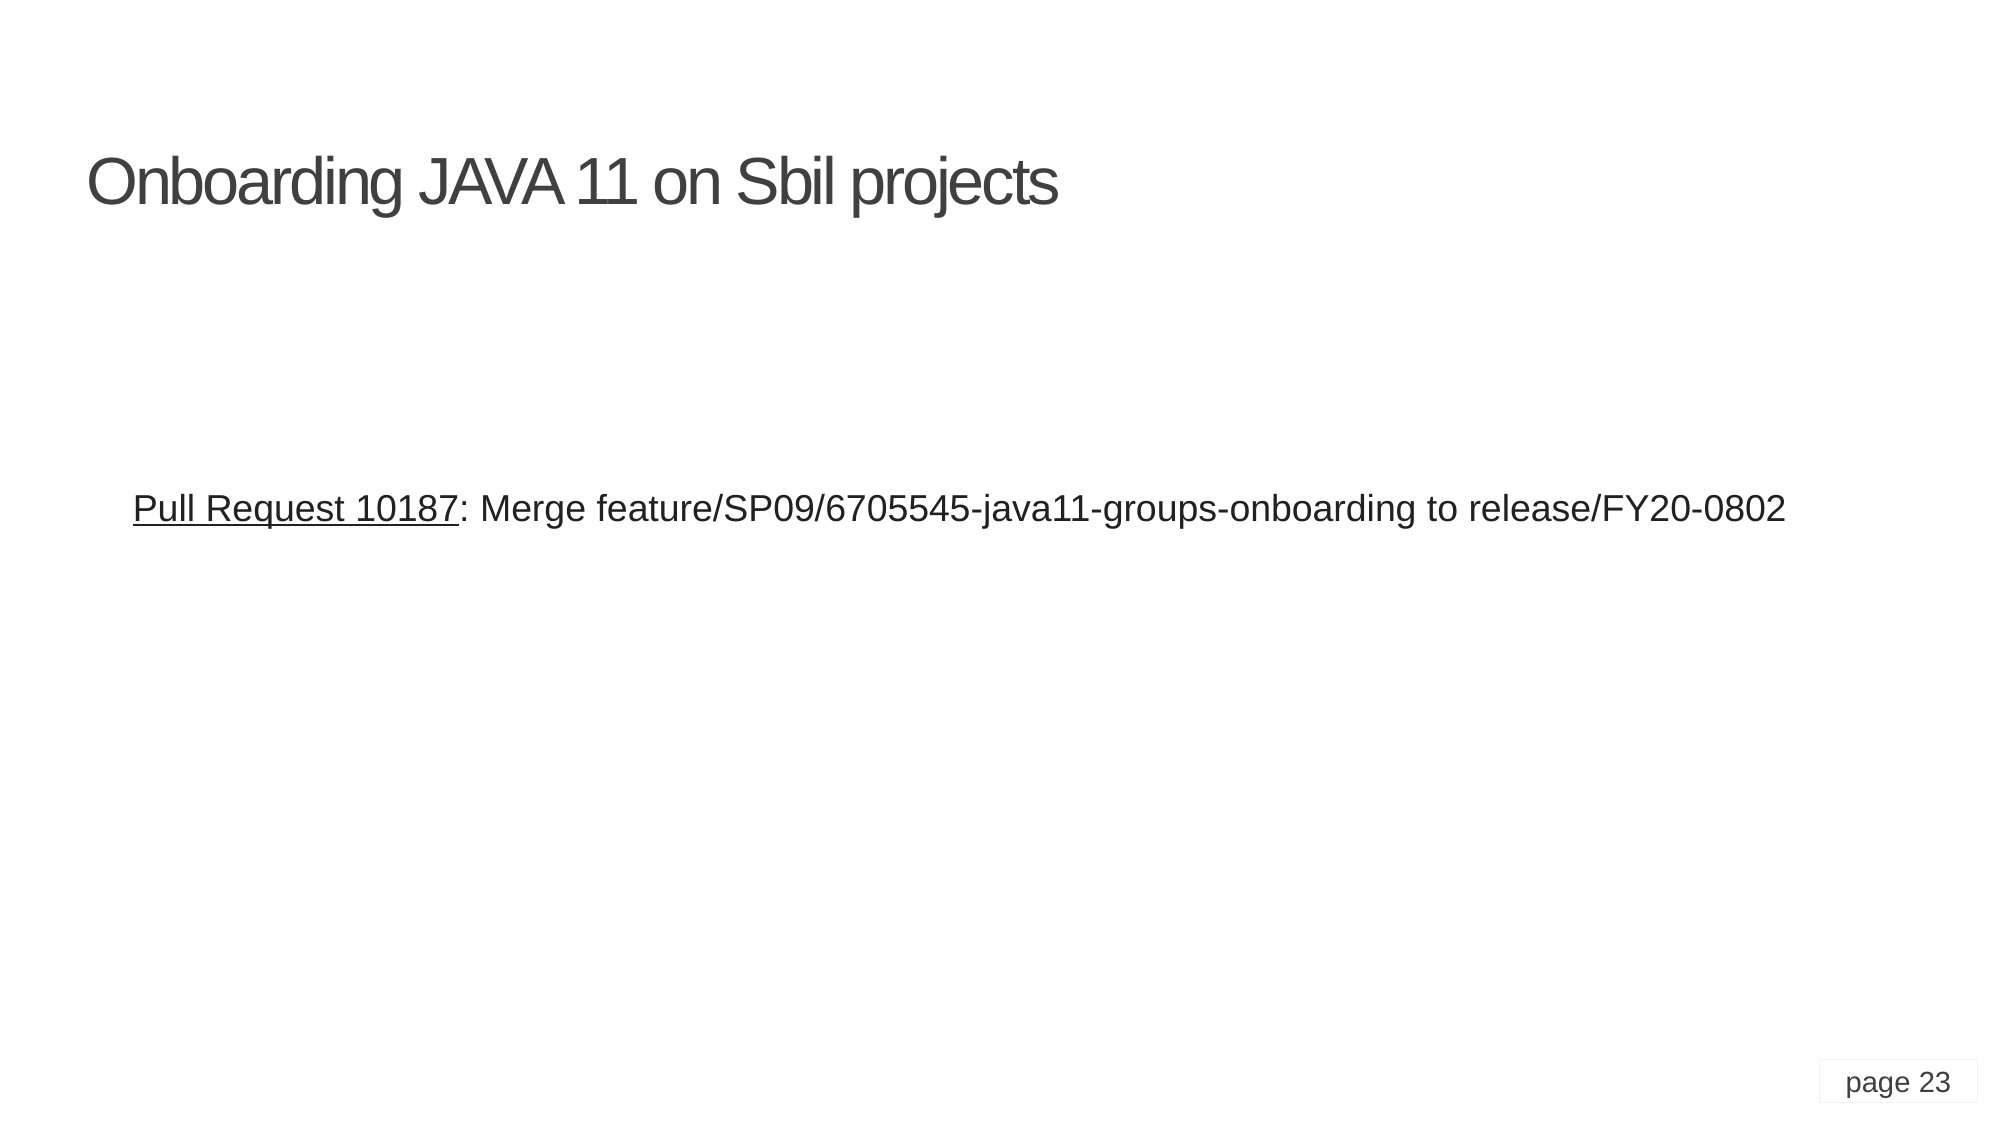

# Onboarding JAVA 11 on Sbil projects
Pull Request 10187: Merge feature/SP09/6705545-java11-groups-onboarding to release/FY20-0802
Show me the code
page 23